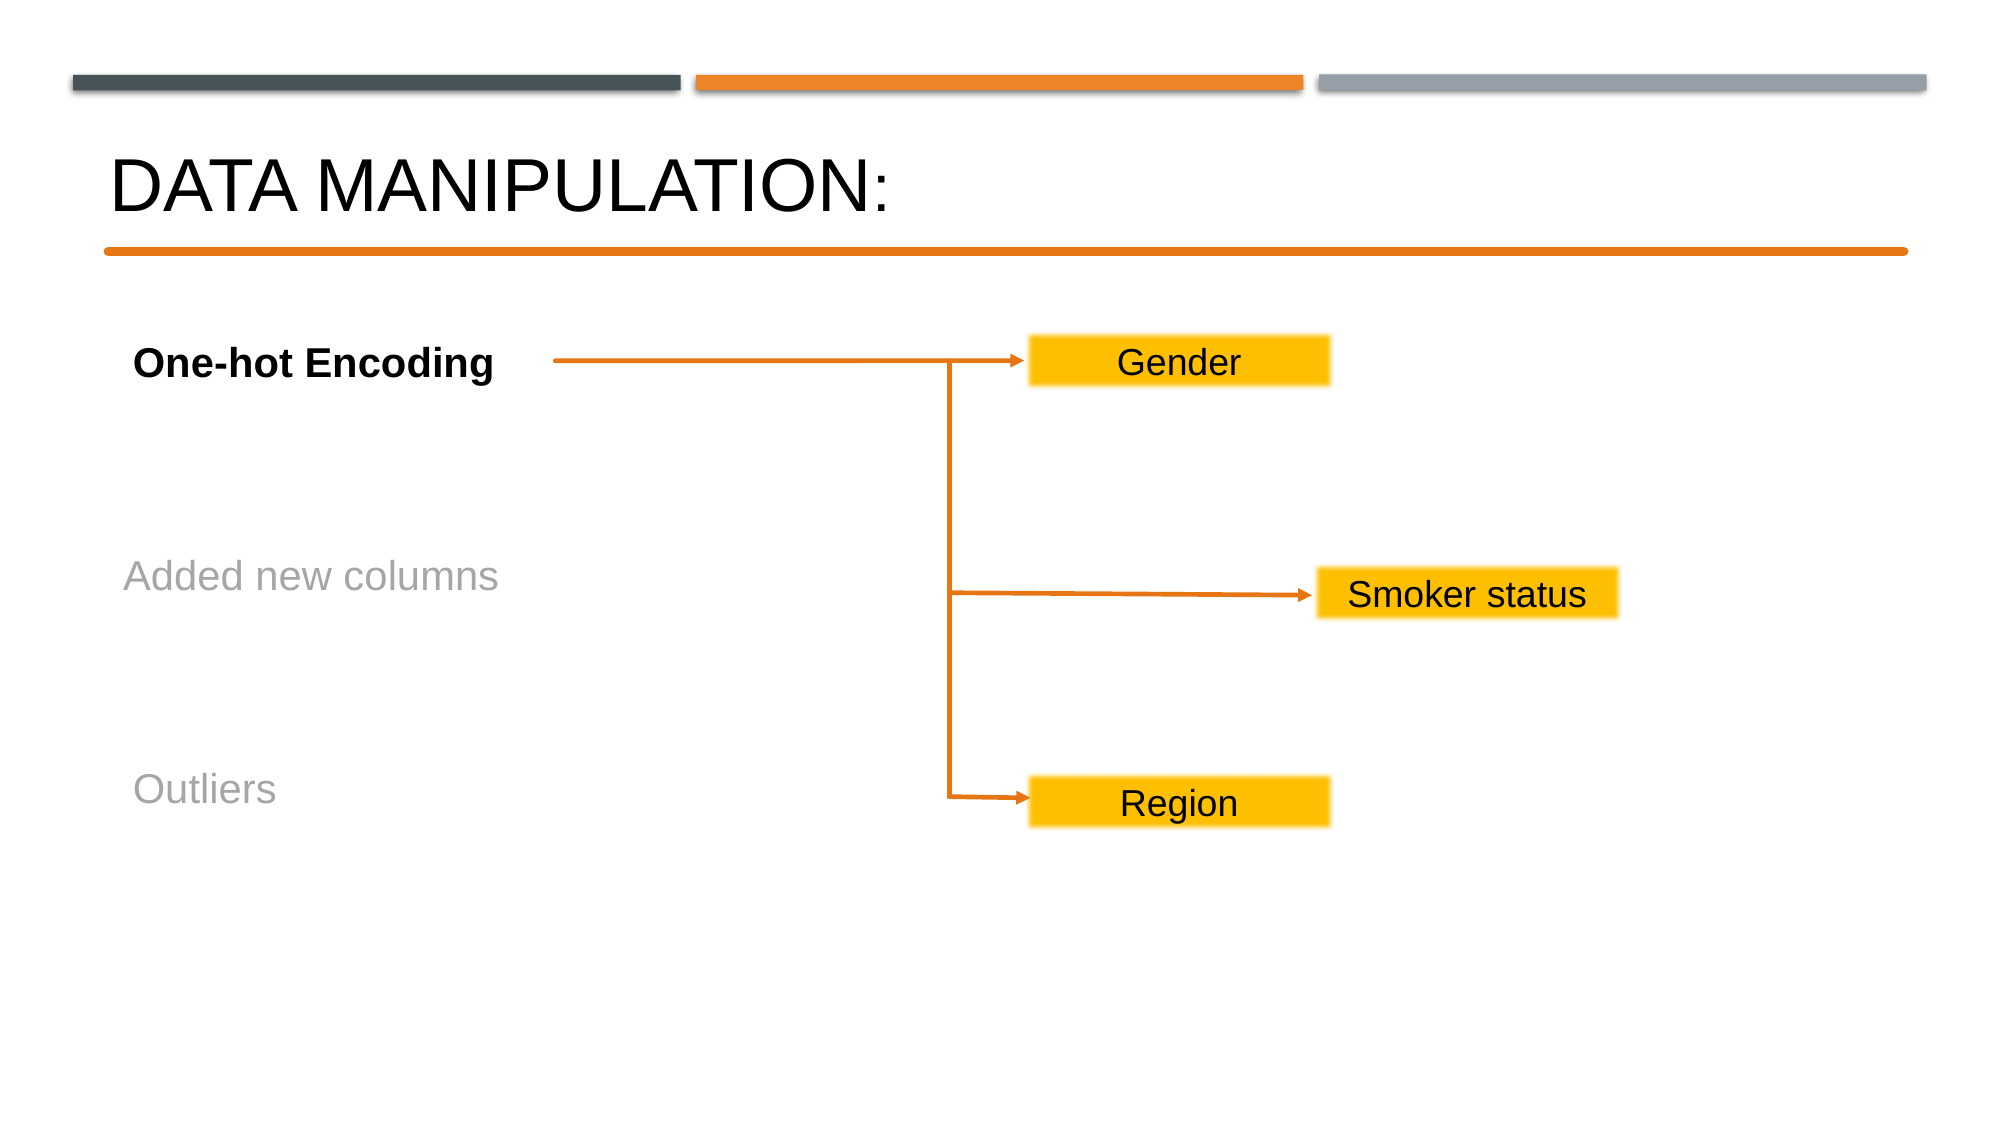

# Data manipulation:
One-hot Encoding
Gender
Added new columns
Smoker status
Outliers
Region